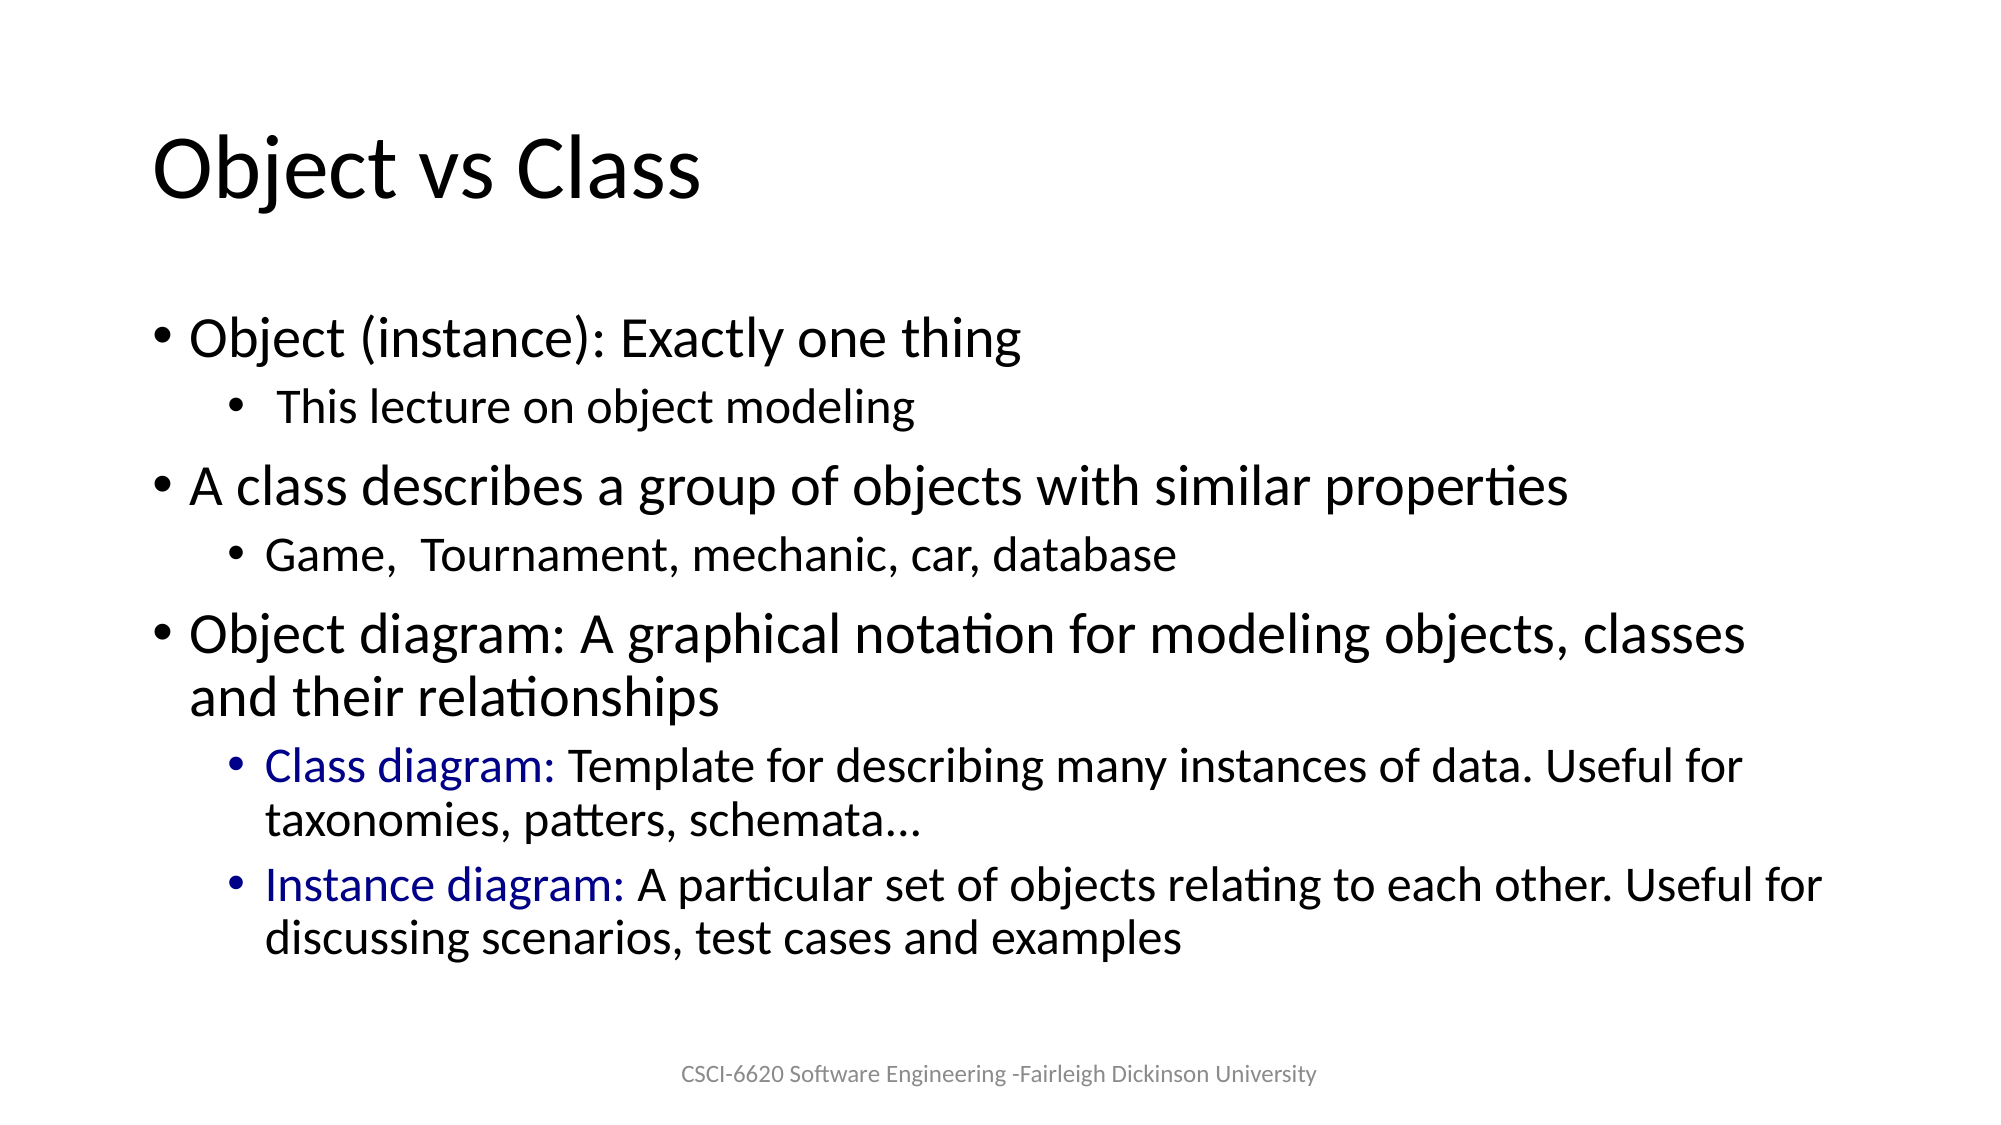

# Object vs Class
Object (instance): Exactly one thing
 This lecture on object modeling
A class describes a group of objects with similar properties
Game,  Tournament, mechanic, car, database
Object diagram: A graphical notation for modeling objects, classes and their relationships
Class diagram: Template for describing many instances of data. Useful for taxonomies, patters, schemata...
Instance diagram: A particular set of objects relating to each other. Useful for discussing scenarios, test cases and examples
CSCI-6620 Software Engineering -Fairleigh Dickinson University